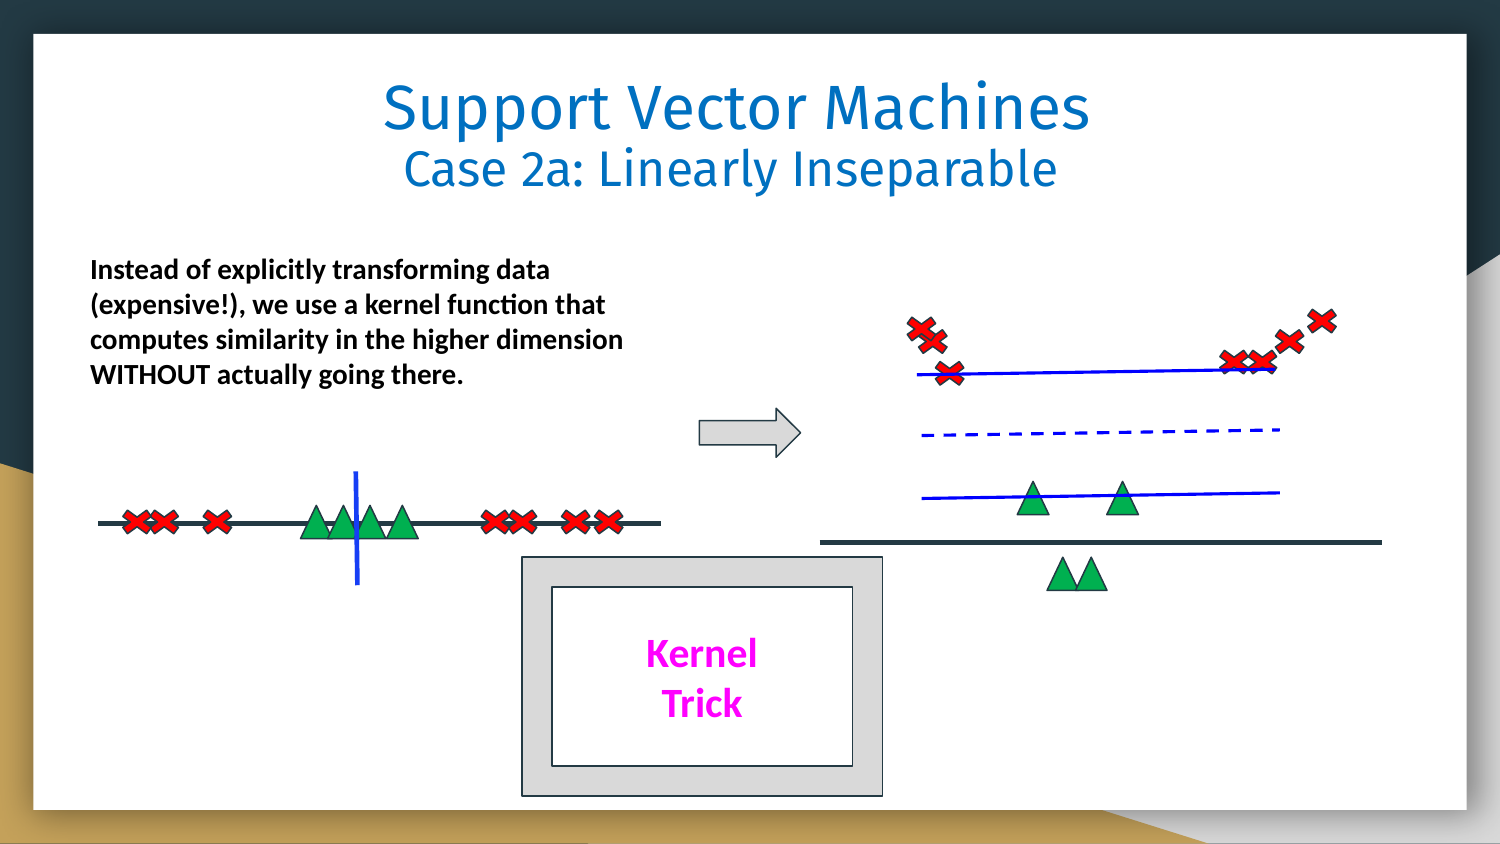

Support Vector Machines
Case 2a: Linearly Inseparable
Instead of explicitly transforming data (expensive!), we use a kernel function that computes similarity in the higher dimension WITHOUT actually going there.

Kernel
Trick